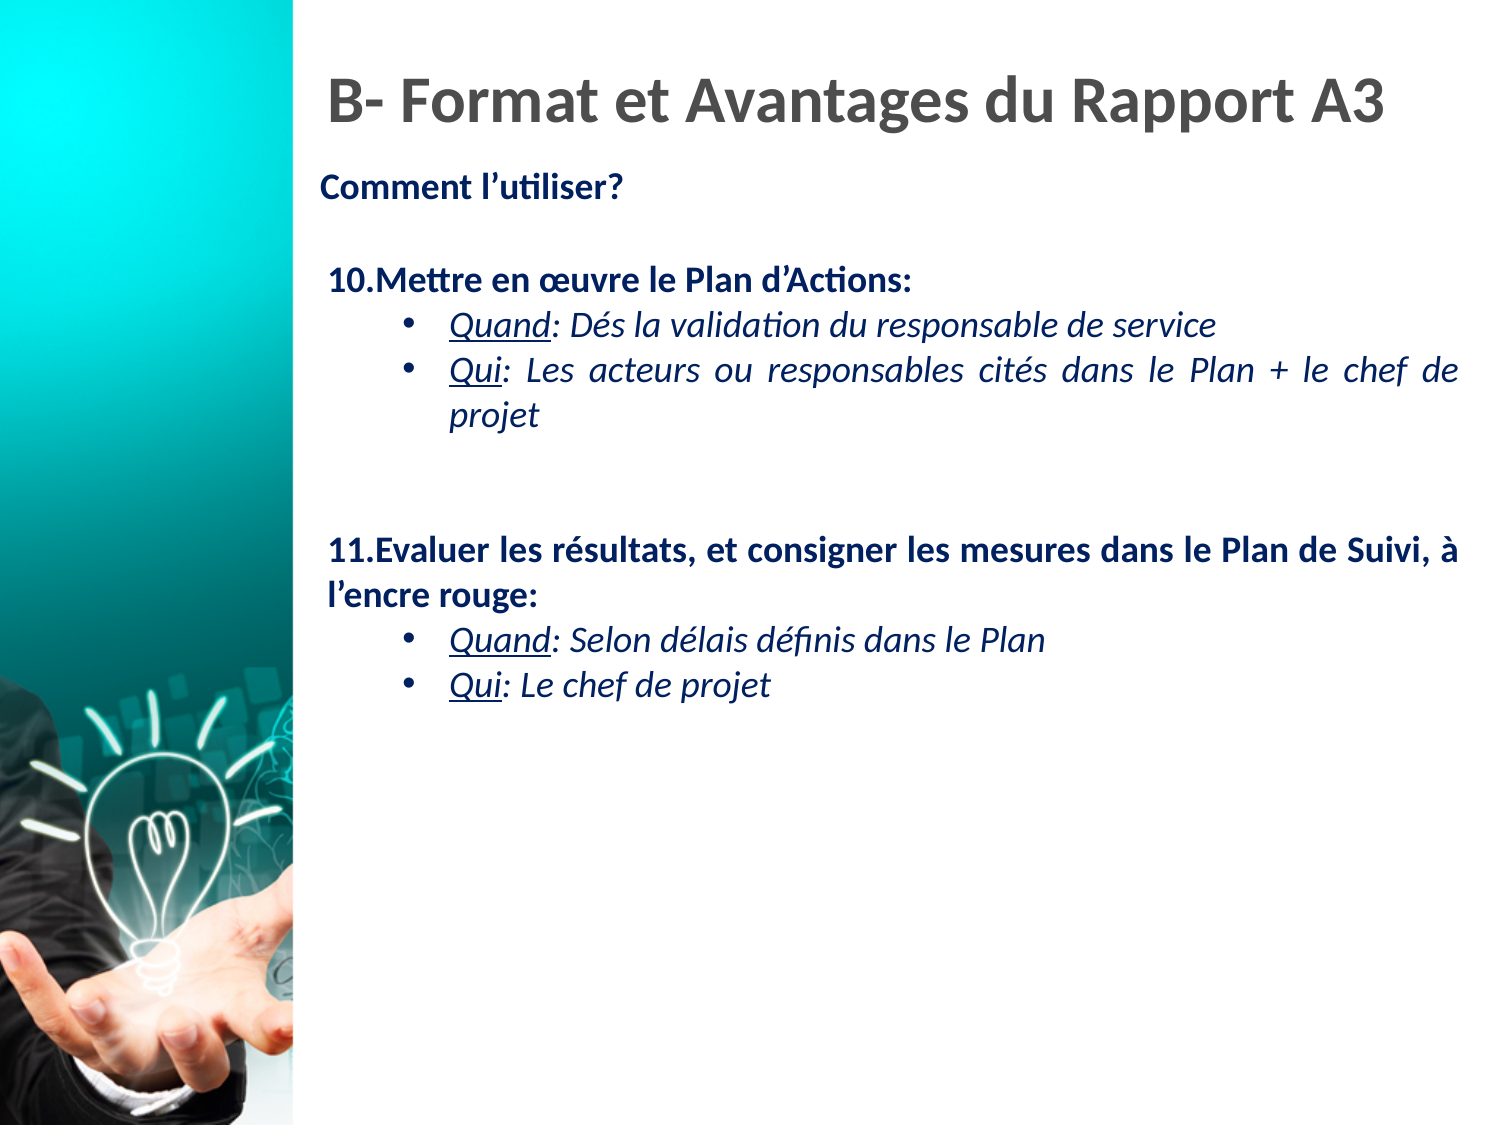

# B- Format et Avantages du Rapport A3
Comment l’utiliser?

10.Mettre en œuvre le Plan d’Actions:
Quand: Dés la validation du responsable de service
Qui: Les acteurs ou responsables cités dans le Plan + le chef de projet

11.Evaluer les résultats, et consigner les mesures dans le Plan de Suivi, à l’encre rouge:
Quand: Selon délais définis dans le Plan
Qui: Le chef de projet